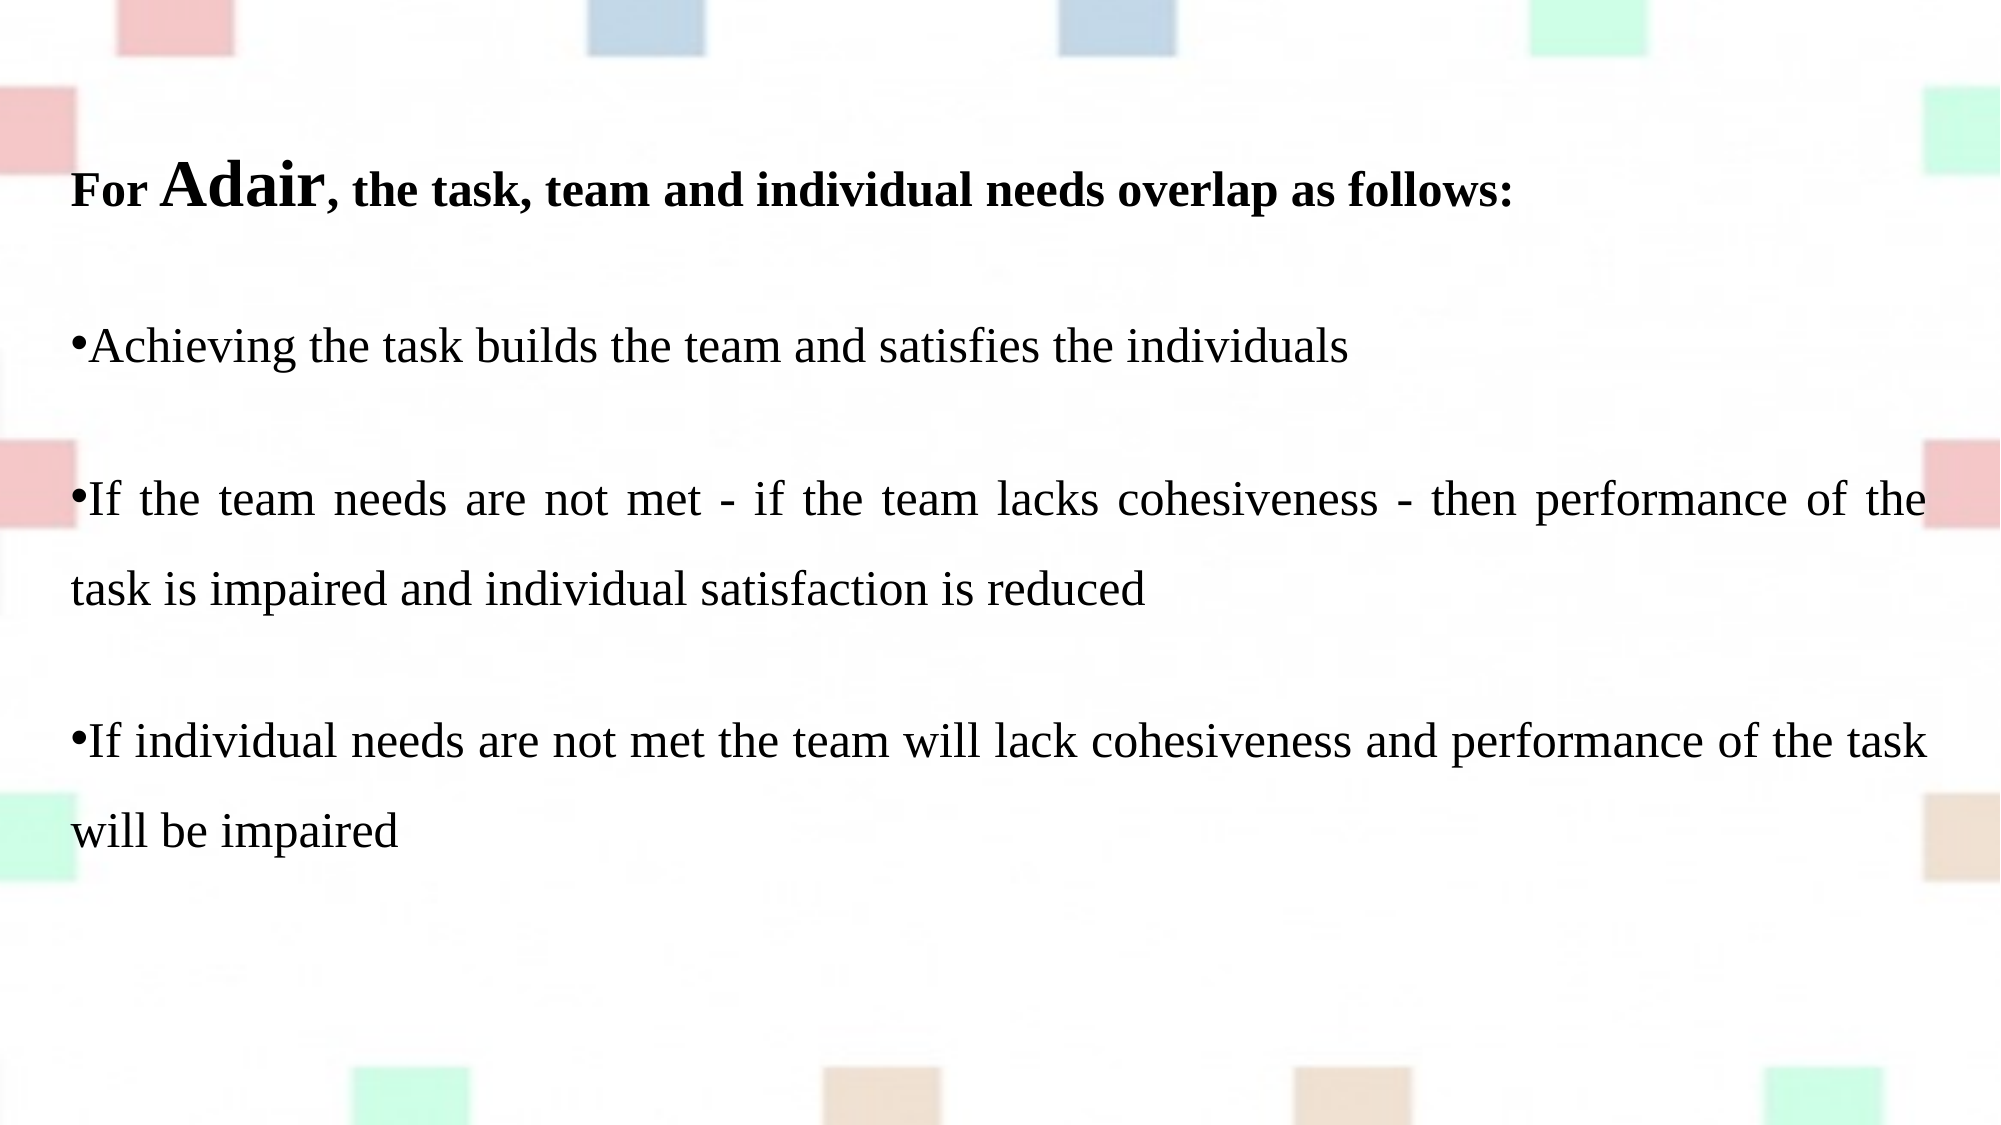

For Adair, the task, team and individual needs overlap as follows:
Achieving the task builds the team and satisfies the individuals
If the team needs are not met - if the team lacks cohesiveness - then performance of the task is impaired and individual satisfaction is reduced
If individual needs are not met the team will lack cohesiveness and performance of the task will be impaired